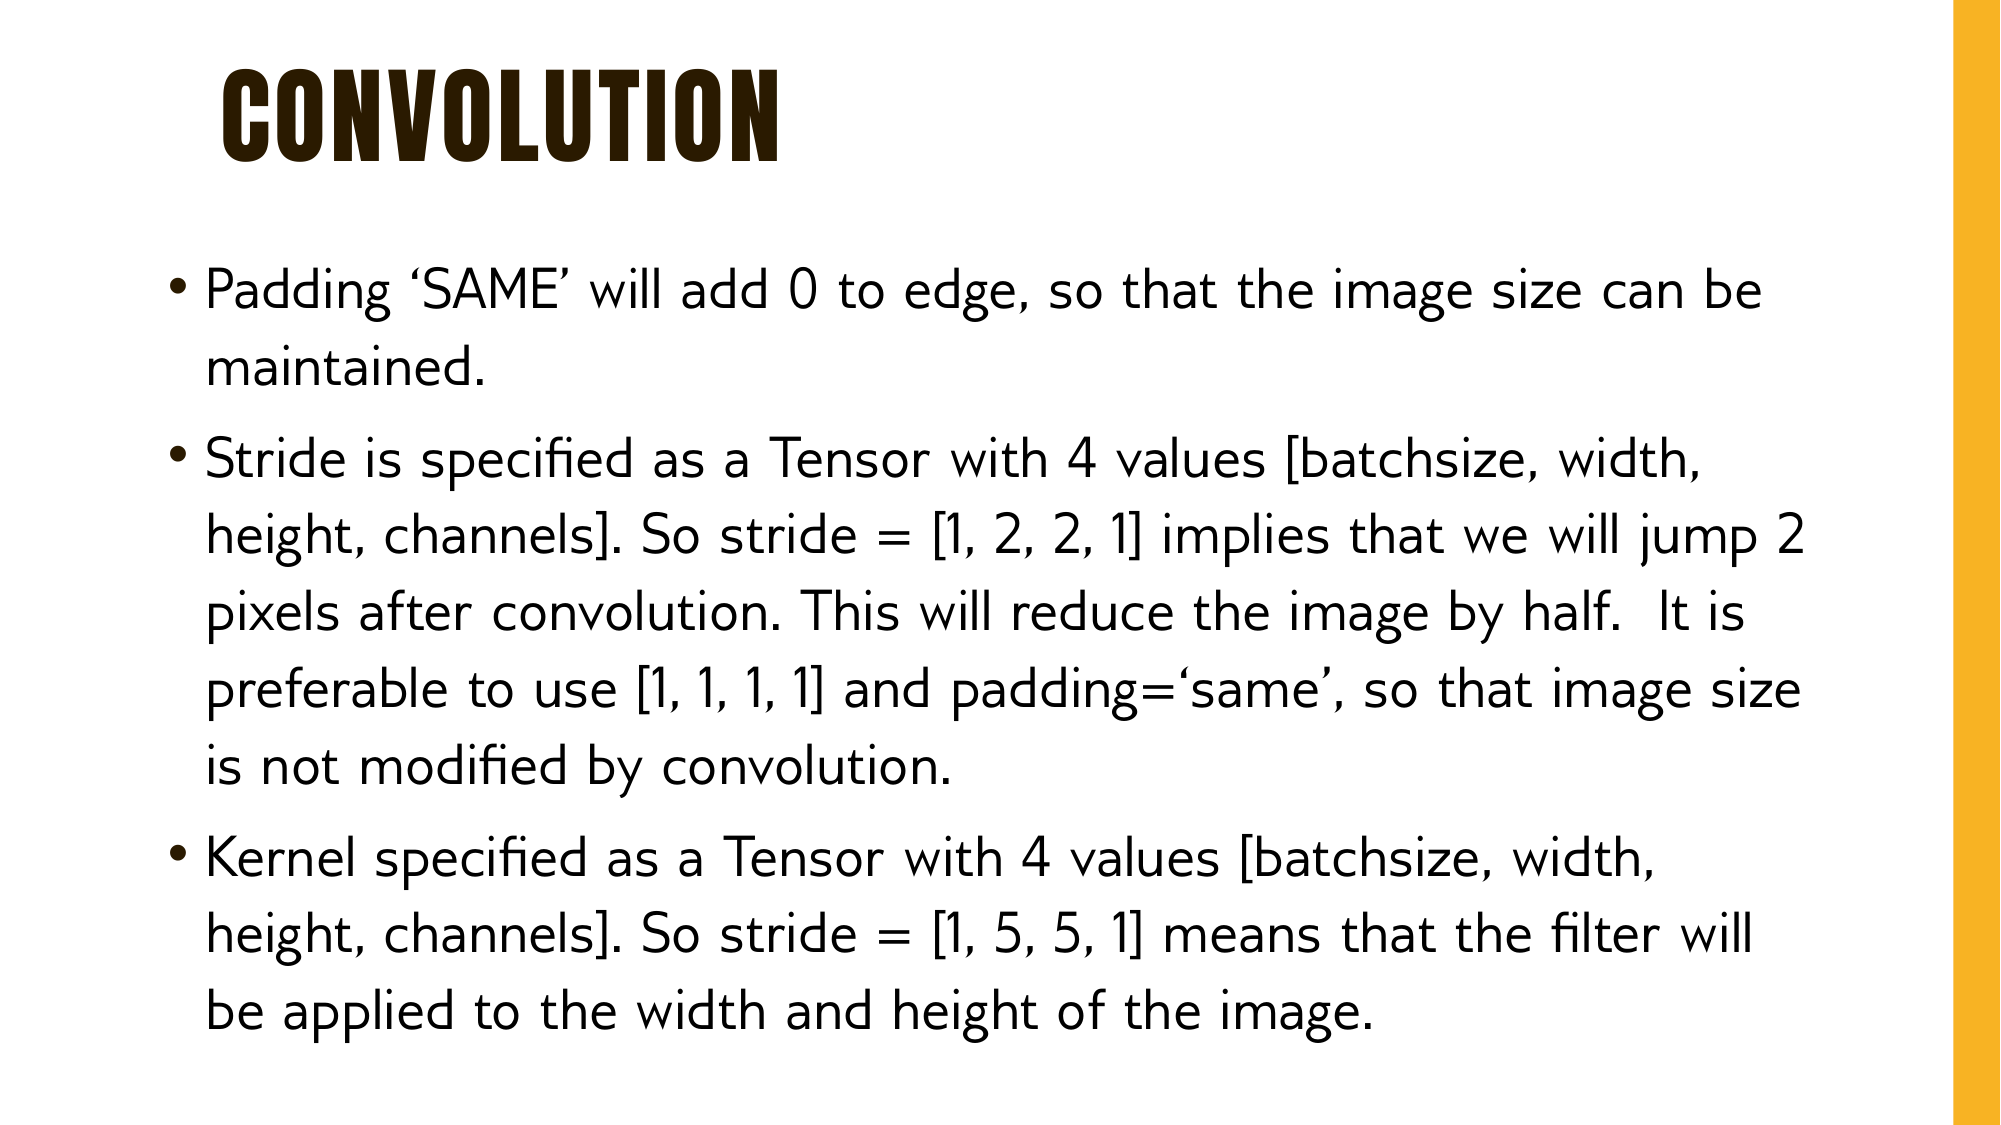

# Convolution
Padding ‘SAME’ will add 0 to edge, so that the image size can be maintained.
Stride is specified as a Tensor with 4 values [batchsize, width, height, channels]. So stride = [1, 2, 2, 1] implies that we will jump 2 pixels after convolution. This will reduce the image by half.  It is preferable to use [1, 1, 1, 1] and padding=‘same’, so that image size is not modified by convolution.
Kernel specified as a Tensor with 4 values [batchsize, width, height, channels]. So stride = [1, 5, 5, 1] means that the filter will be applied to the width and height of the image.